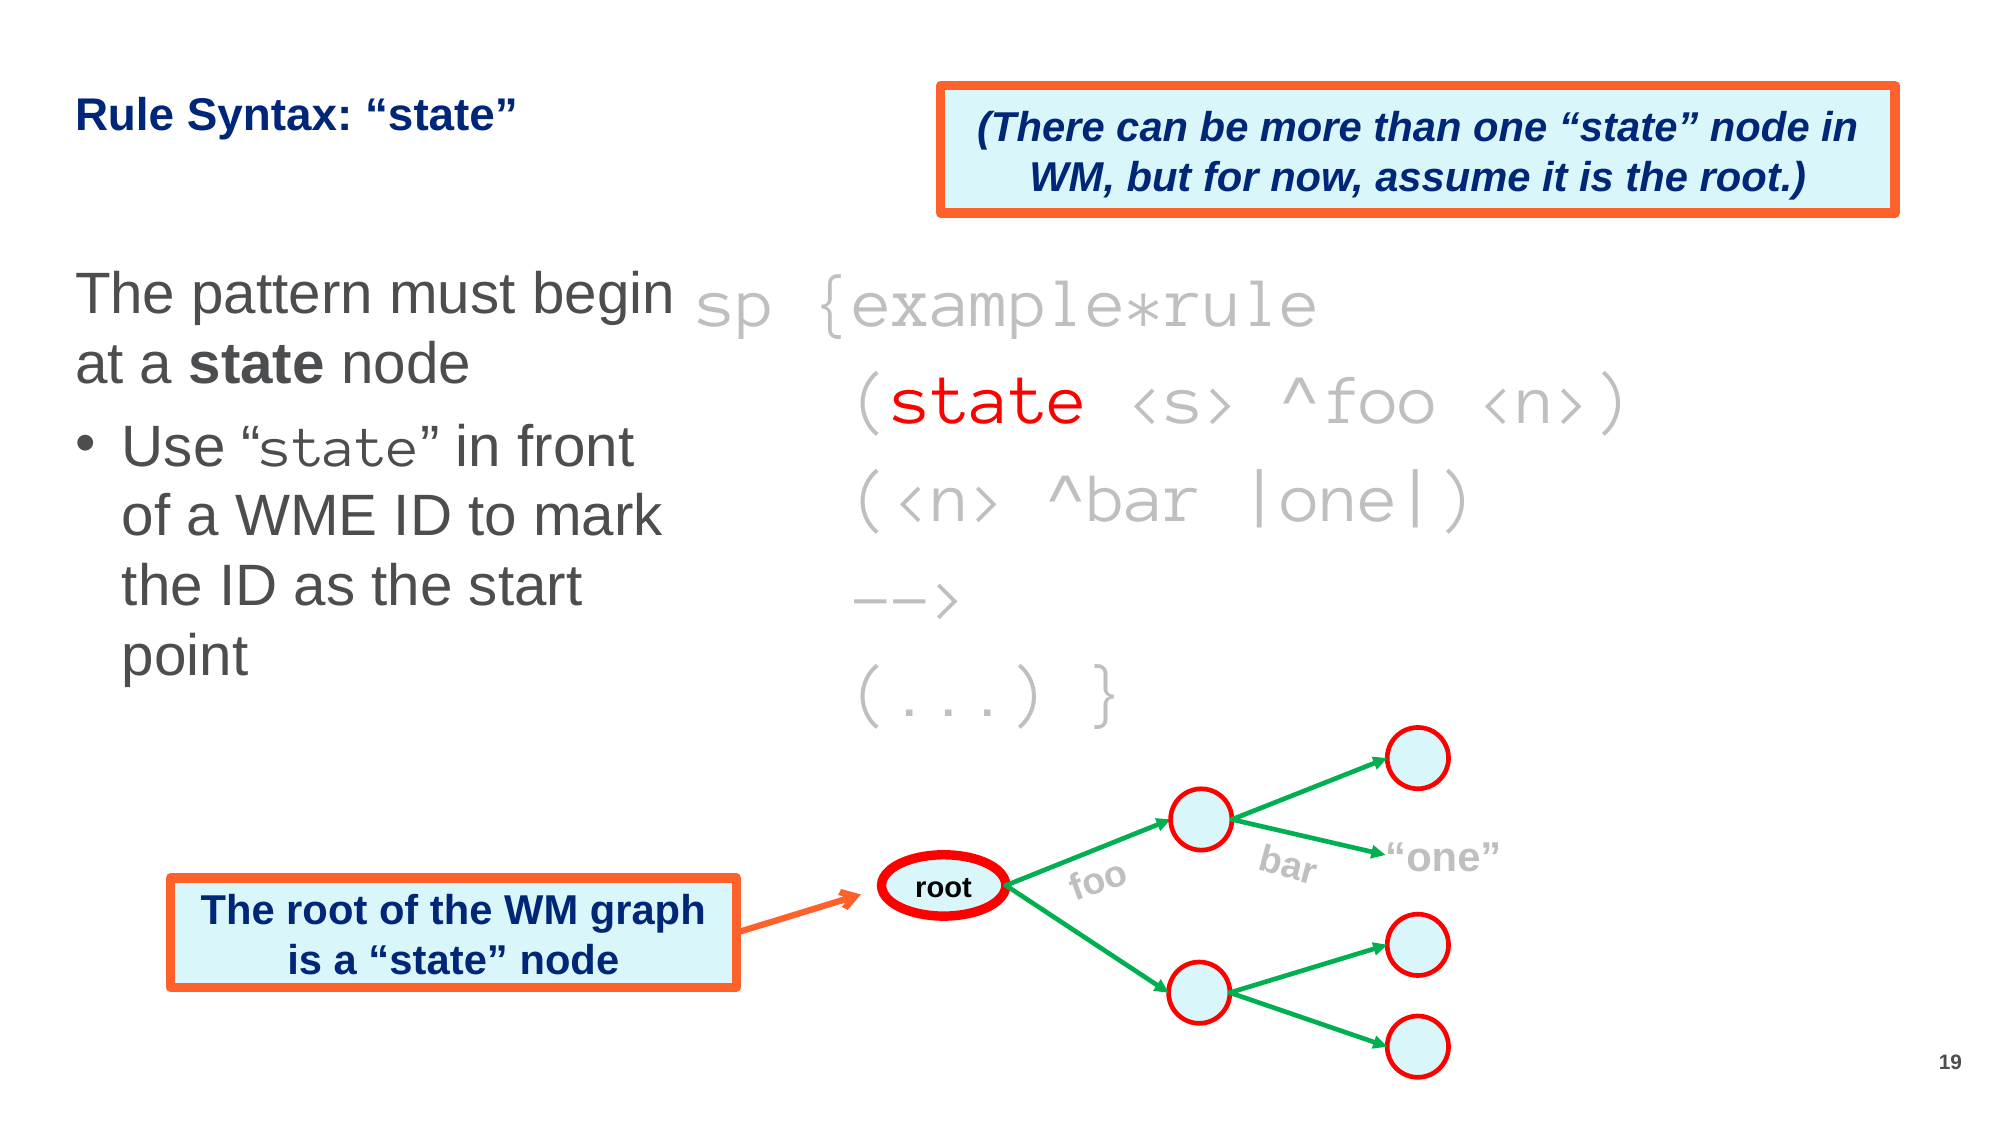

(There can be more than one “state” node in WM, but for now, assume it is the root.)
# Rule Syntax: “state”
The pattern must begin at a state node
Use “state” in front of a WME ID to mark the ID as the start point

sp {example*rule
    (state <s> ^foo <n>)
    (<n> ^bar |one|)
    -->
    (...) }

“one”
bar
root
foo
The root of the WM graph is a “state” node